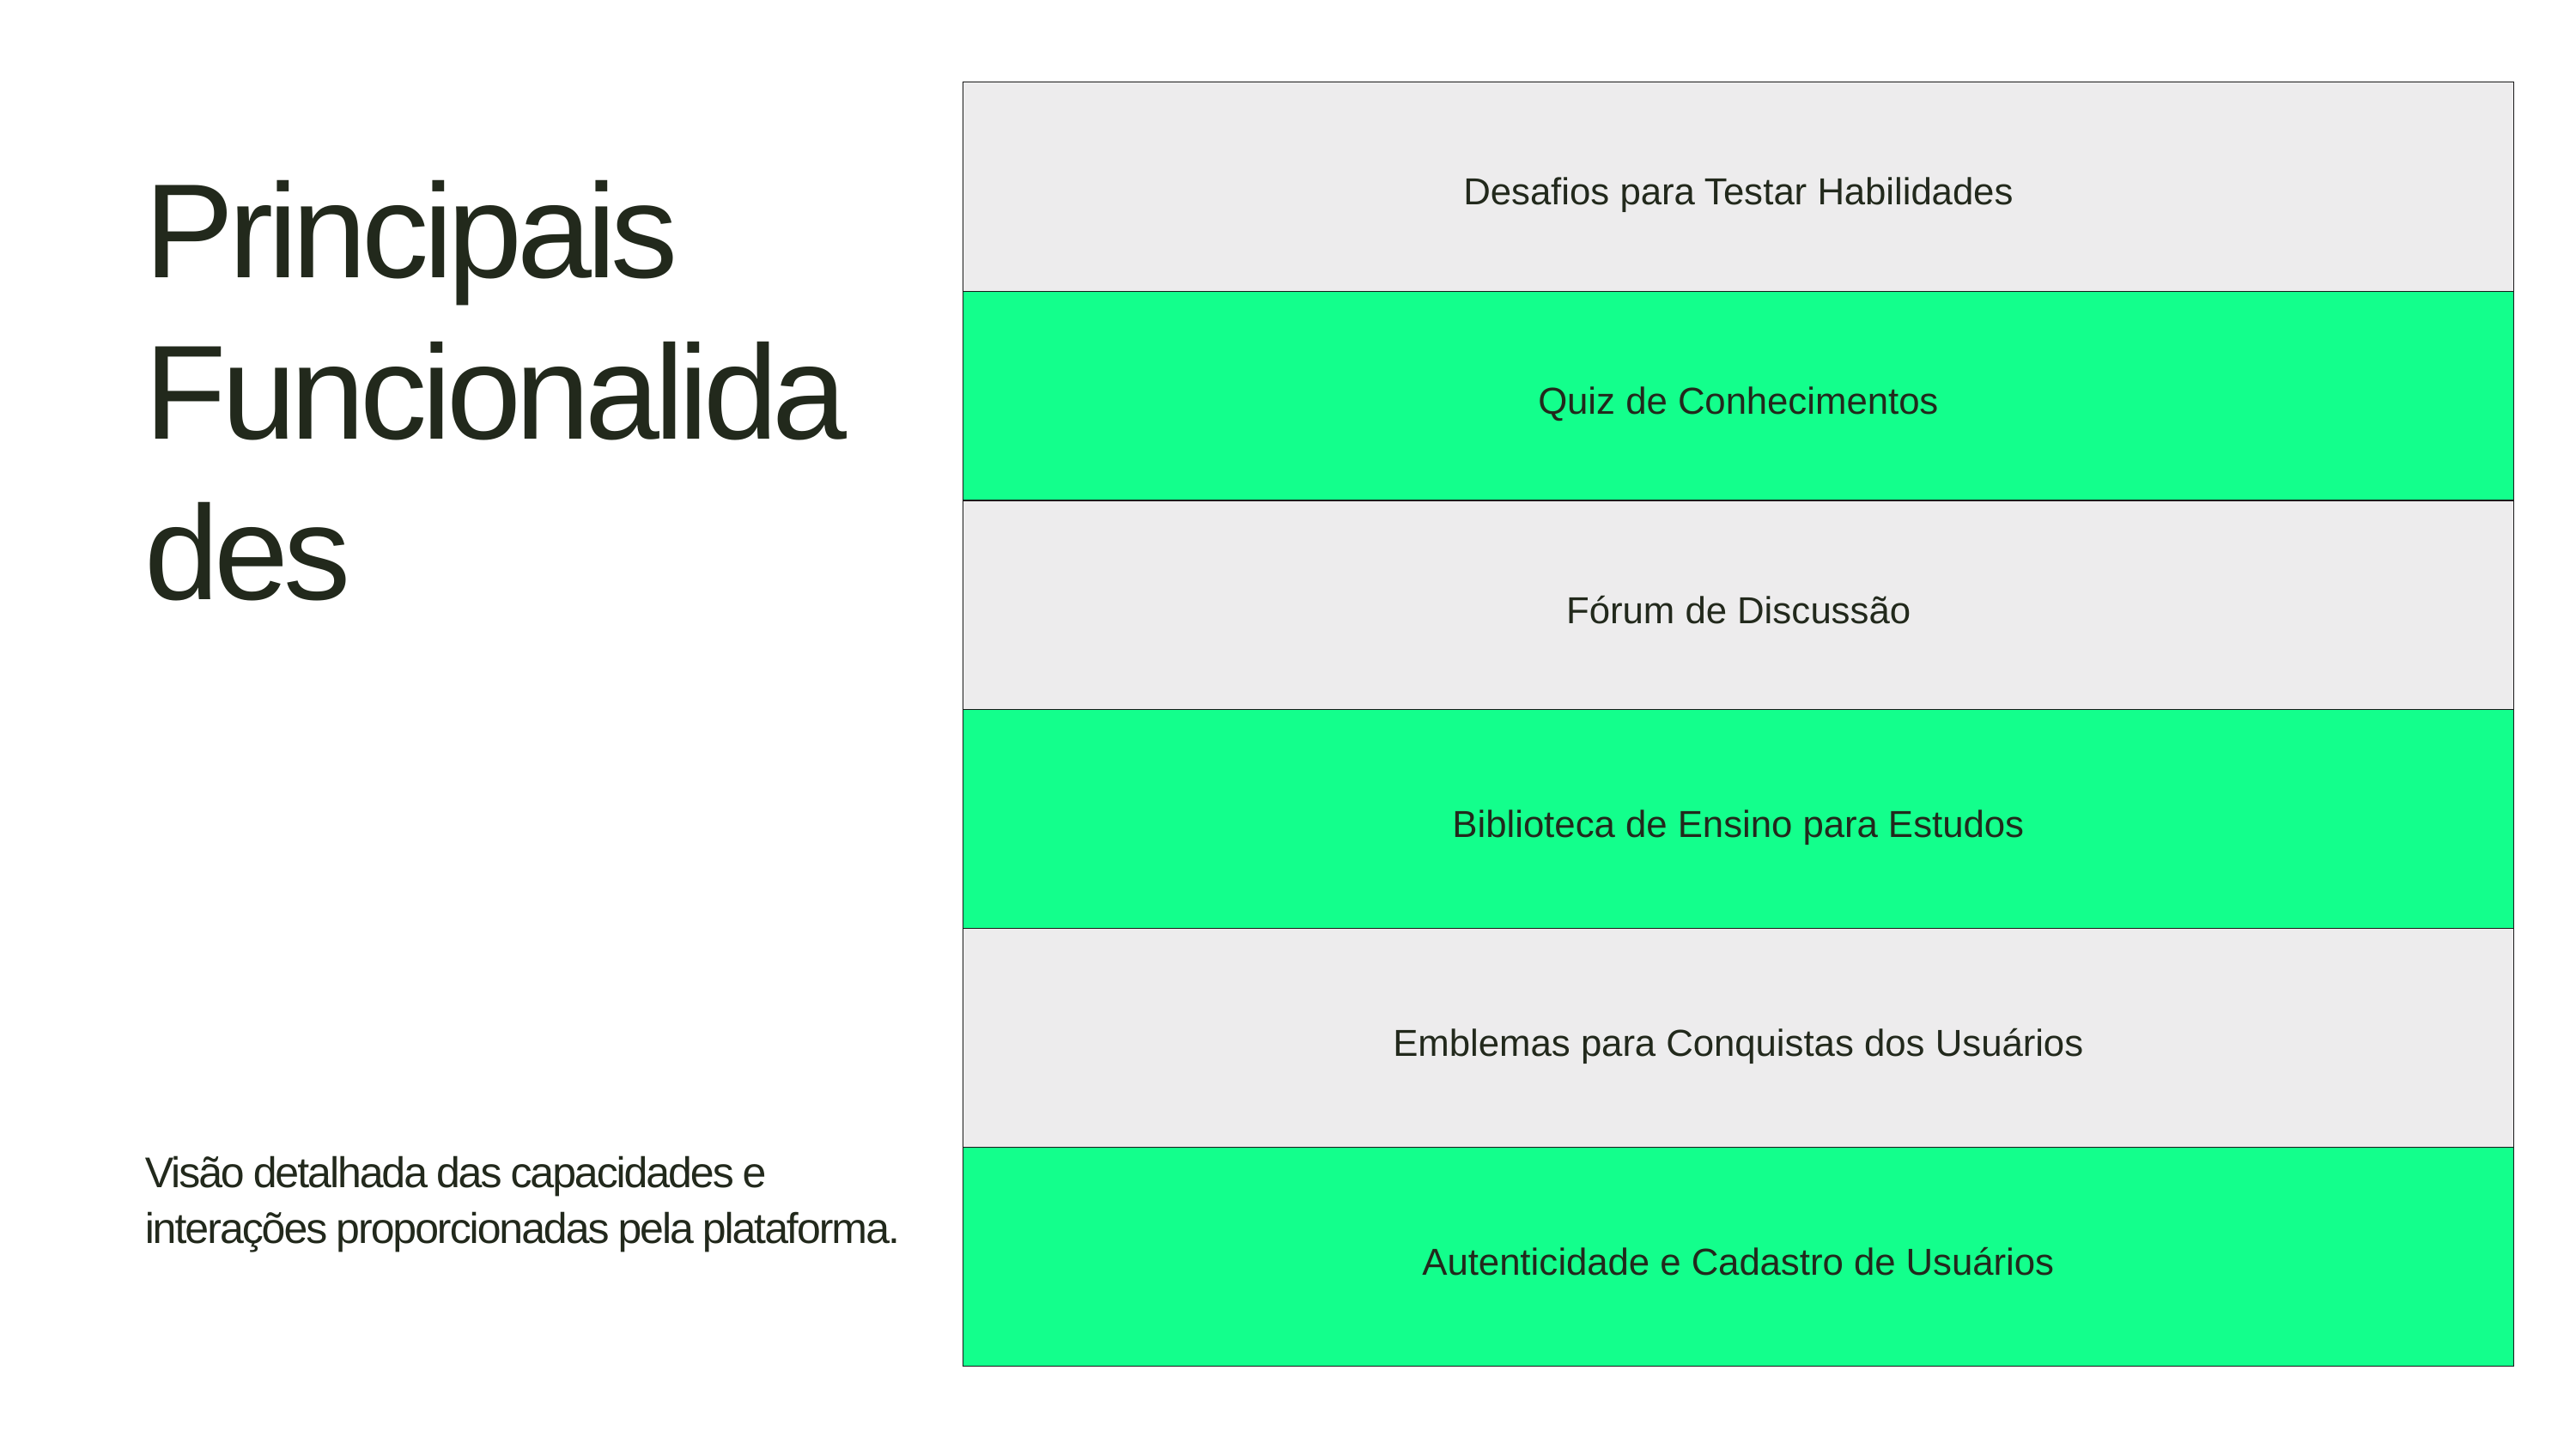

| Desafios para Testar Habilidades |
| --- |
| Quiz de Conhecimentos |
| Fórum de Discussão |
| Biblioteca de Ensino para Estudos |
| Emblemas para Conquistas dos Usuários |
| Autenticidade e Cadastro de Usuários |
Principais Funcionalidades
Visão detalhada das capacidades e interações proporcionadas pela plataforma.